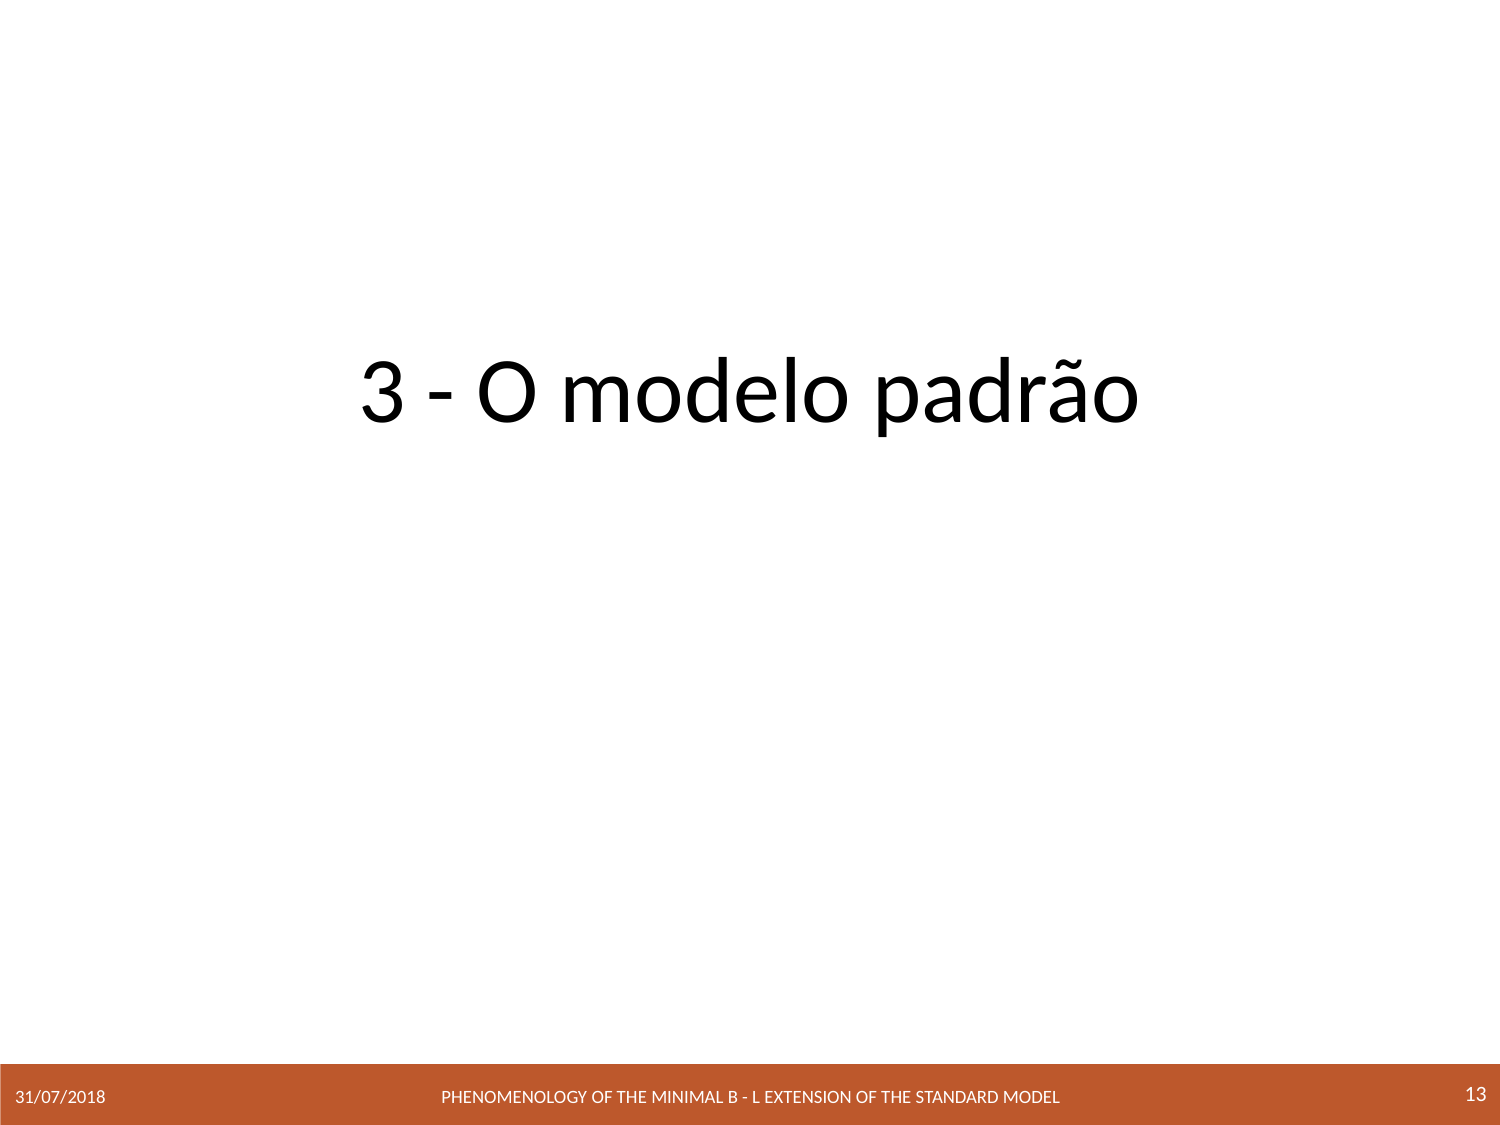

3 - O modelo padrão
13
Phenomenology of the minimal B - L extension of the Standard Model
31/07/2018